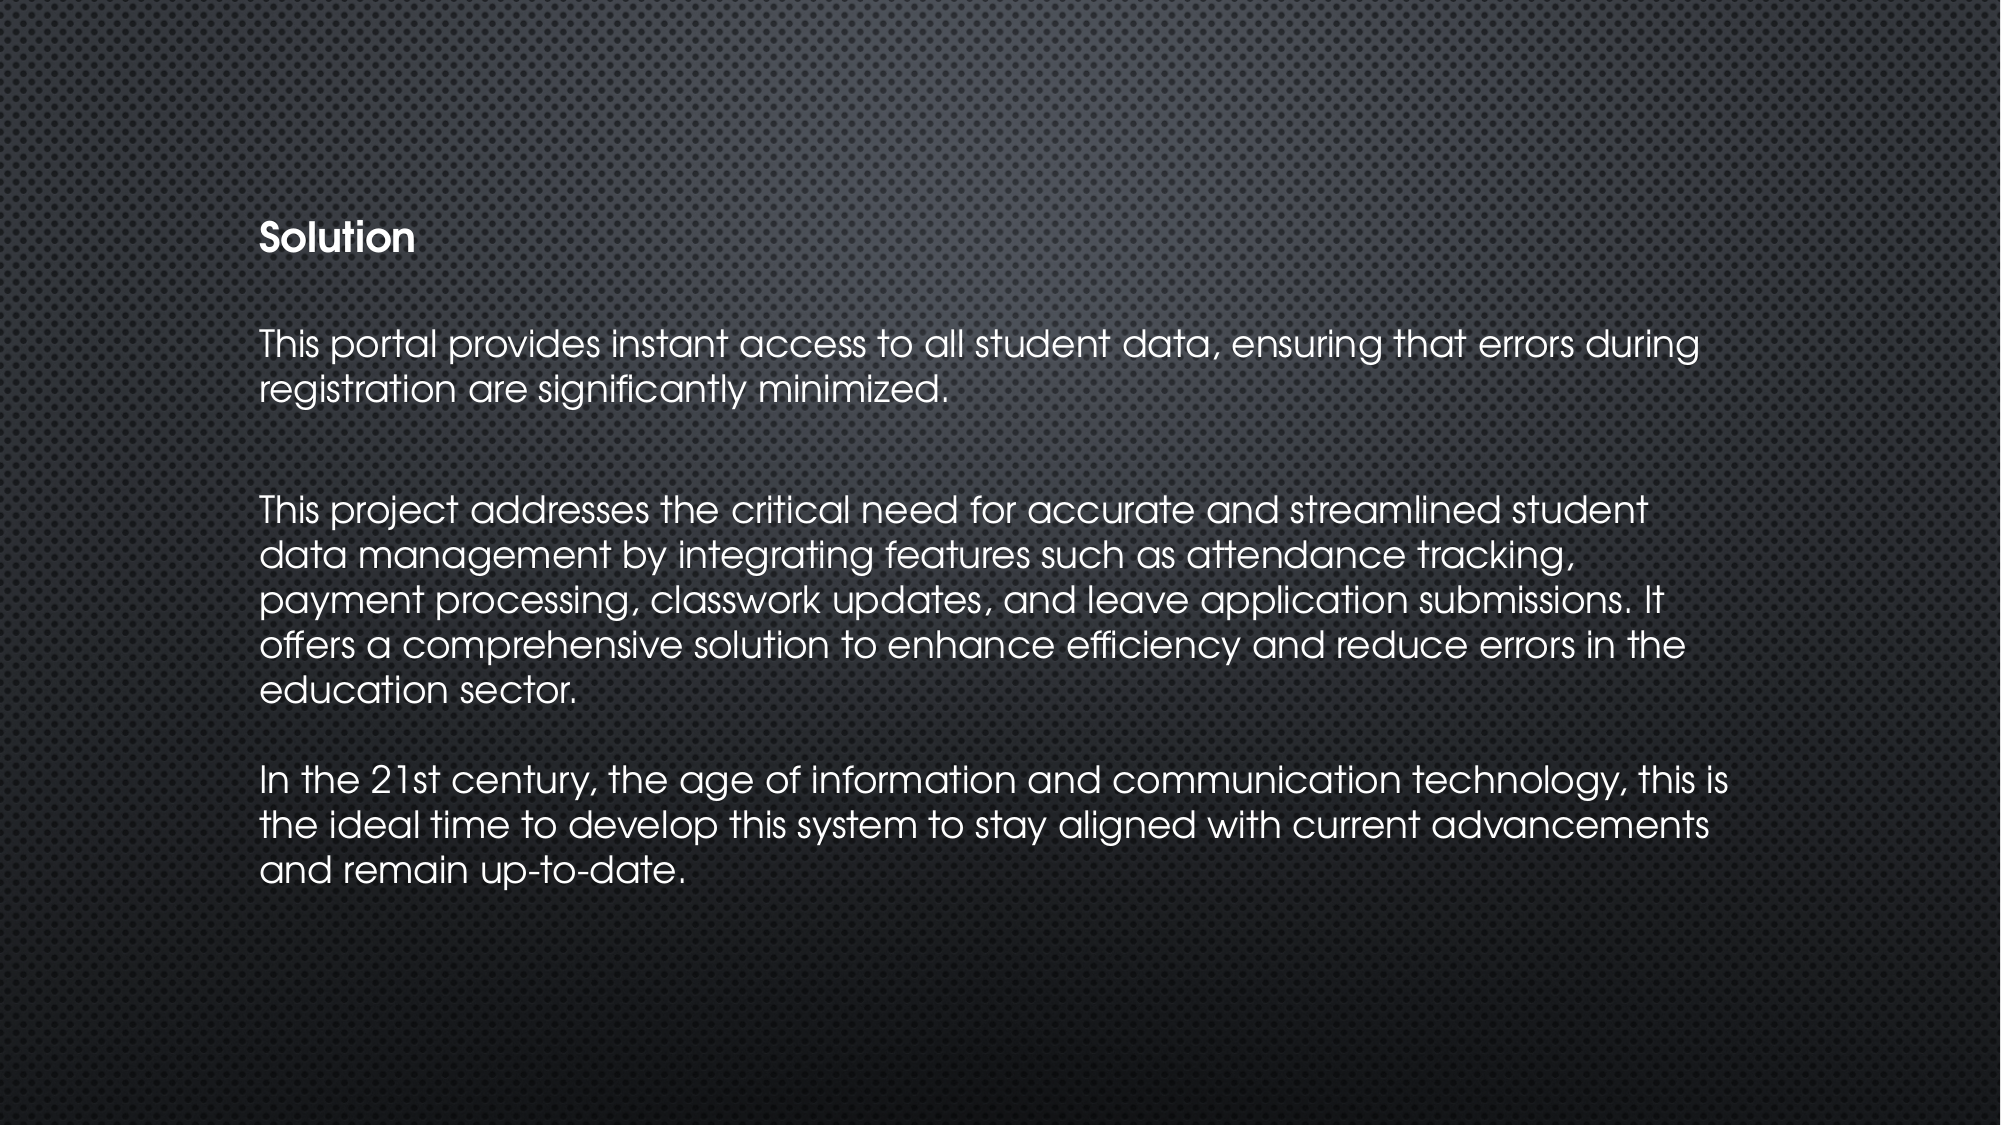

Solution

This portal provides instant access to all student data, ensuring that errors during registration are significantly minimized.

This project addresses the critical need for accurate and streamlined student data management by integrating features such as attendance tracking, payment processing, classwork updates, and leave application submissions. It offers a comprehensive solution to enhance efficiency and reduce errors in the education sector.

In the 21st century, the age of information and communication technology, this is the ideal time to develop this system to stay aligned with current advancements and remain up-to-date.